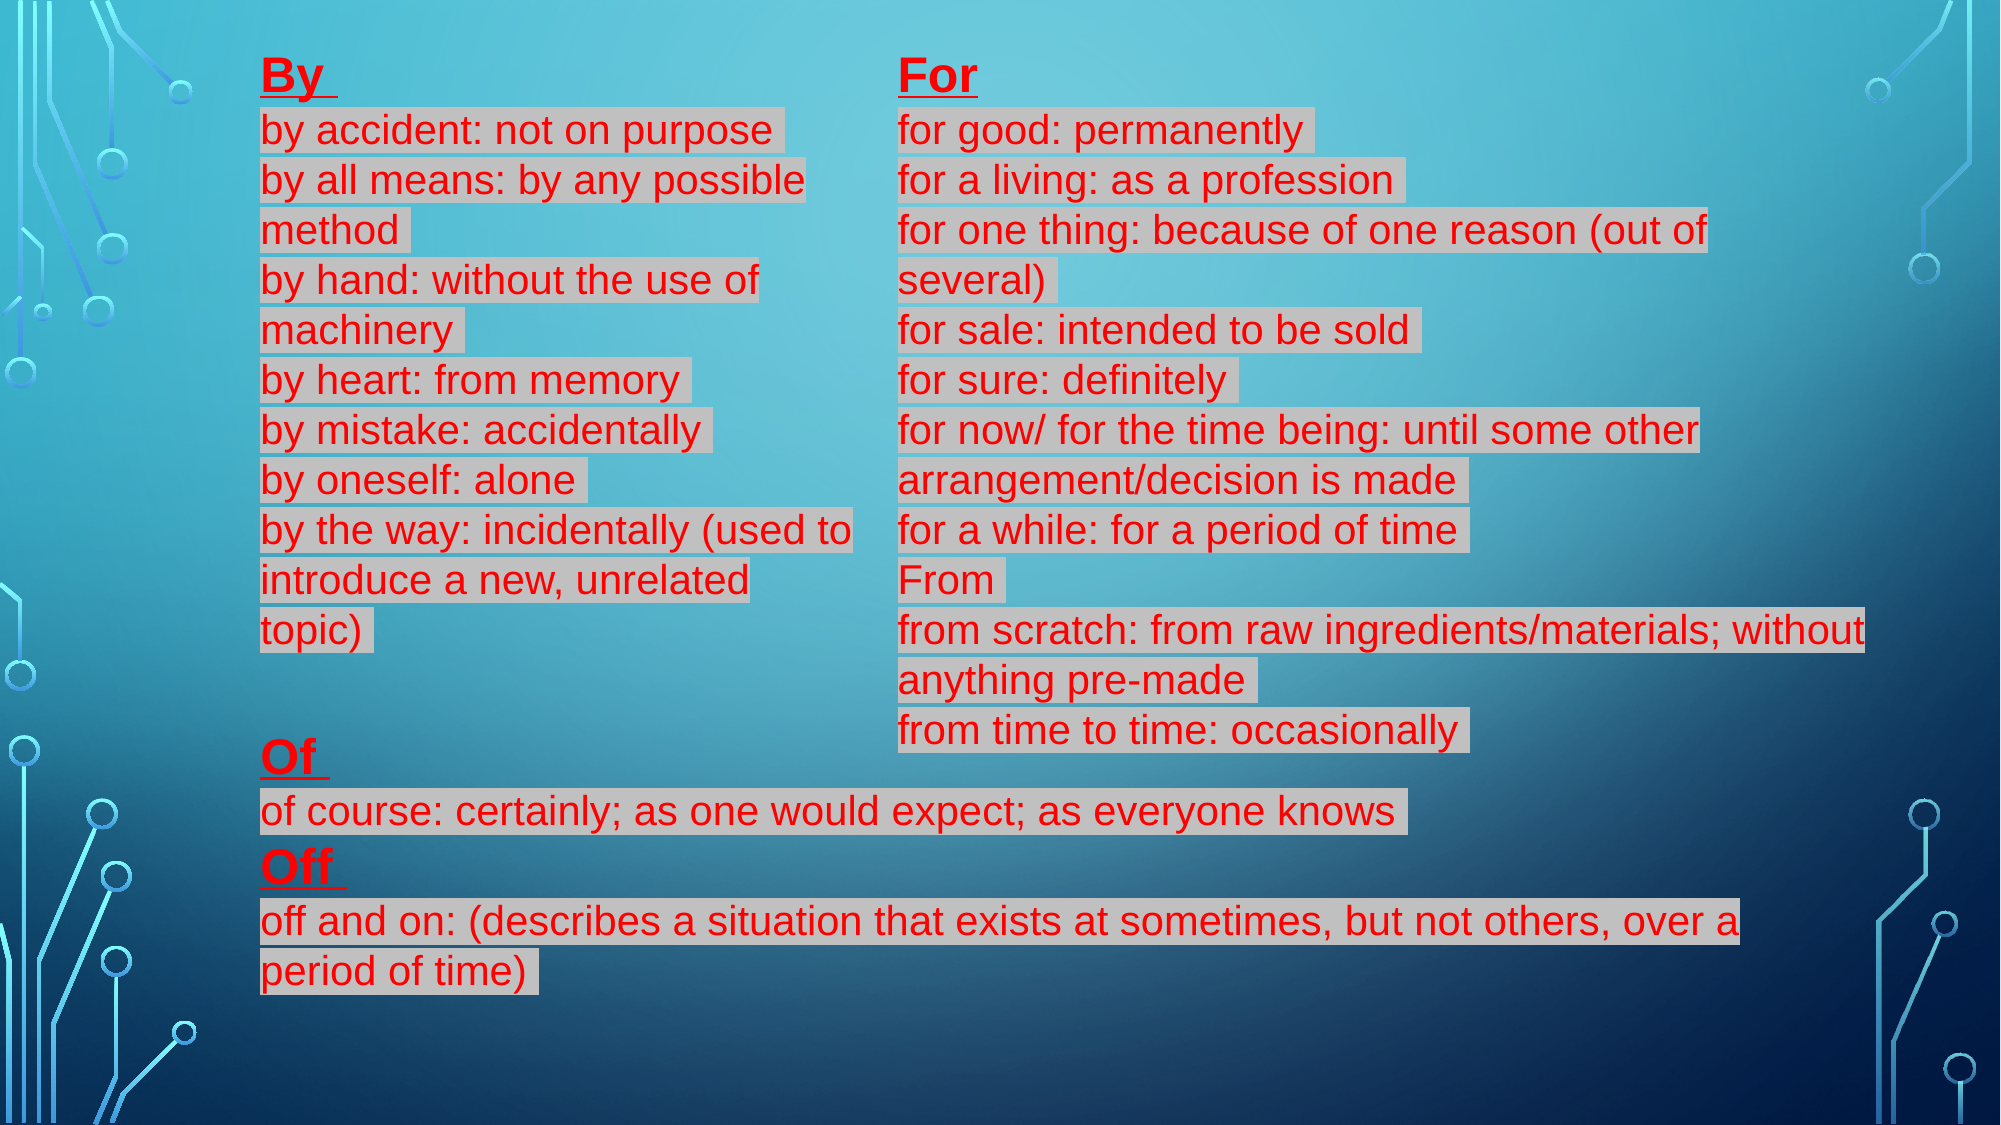

By
by accident: not on purpose
by all means: by any possible method
by hand: without the use of machinery
by heart: from memory
by mistake: accidentally
by oneself: alone
by the way: incidentally (used to introduce a new, unrelated topic)
For
for good: permanently
for a living: as a profession
for one thing: because of one reason (out of several)
for sale: intended to be sold
for sure: definitely
for now/ for the time being: until some other arrangement/decision is made
for a while: for a period of time
From
from scratch: from raw ingredients/materials; without anything pre-made
from time to time: occasionally
Of
of course: certainly; as one would expect; as everyone knows
Off
off and on: (describes a situation that exists at sometimes, but not others, over a period of time)